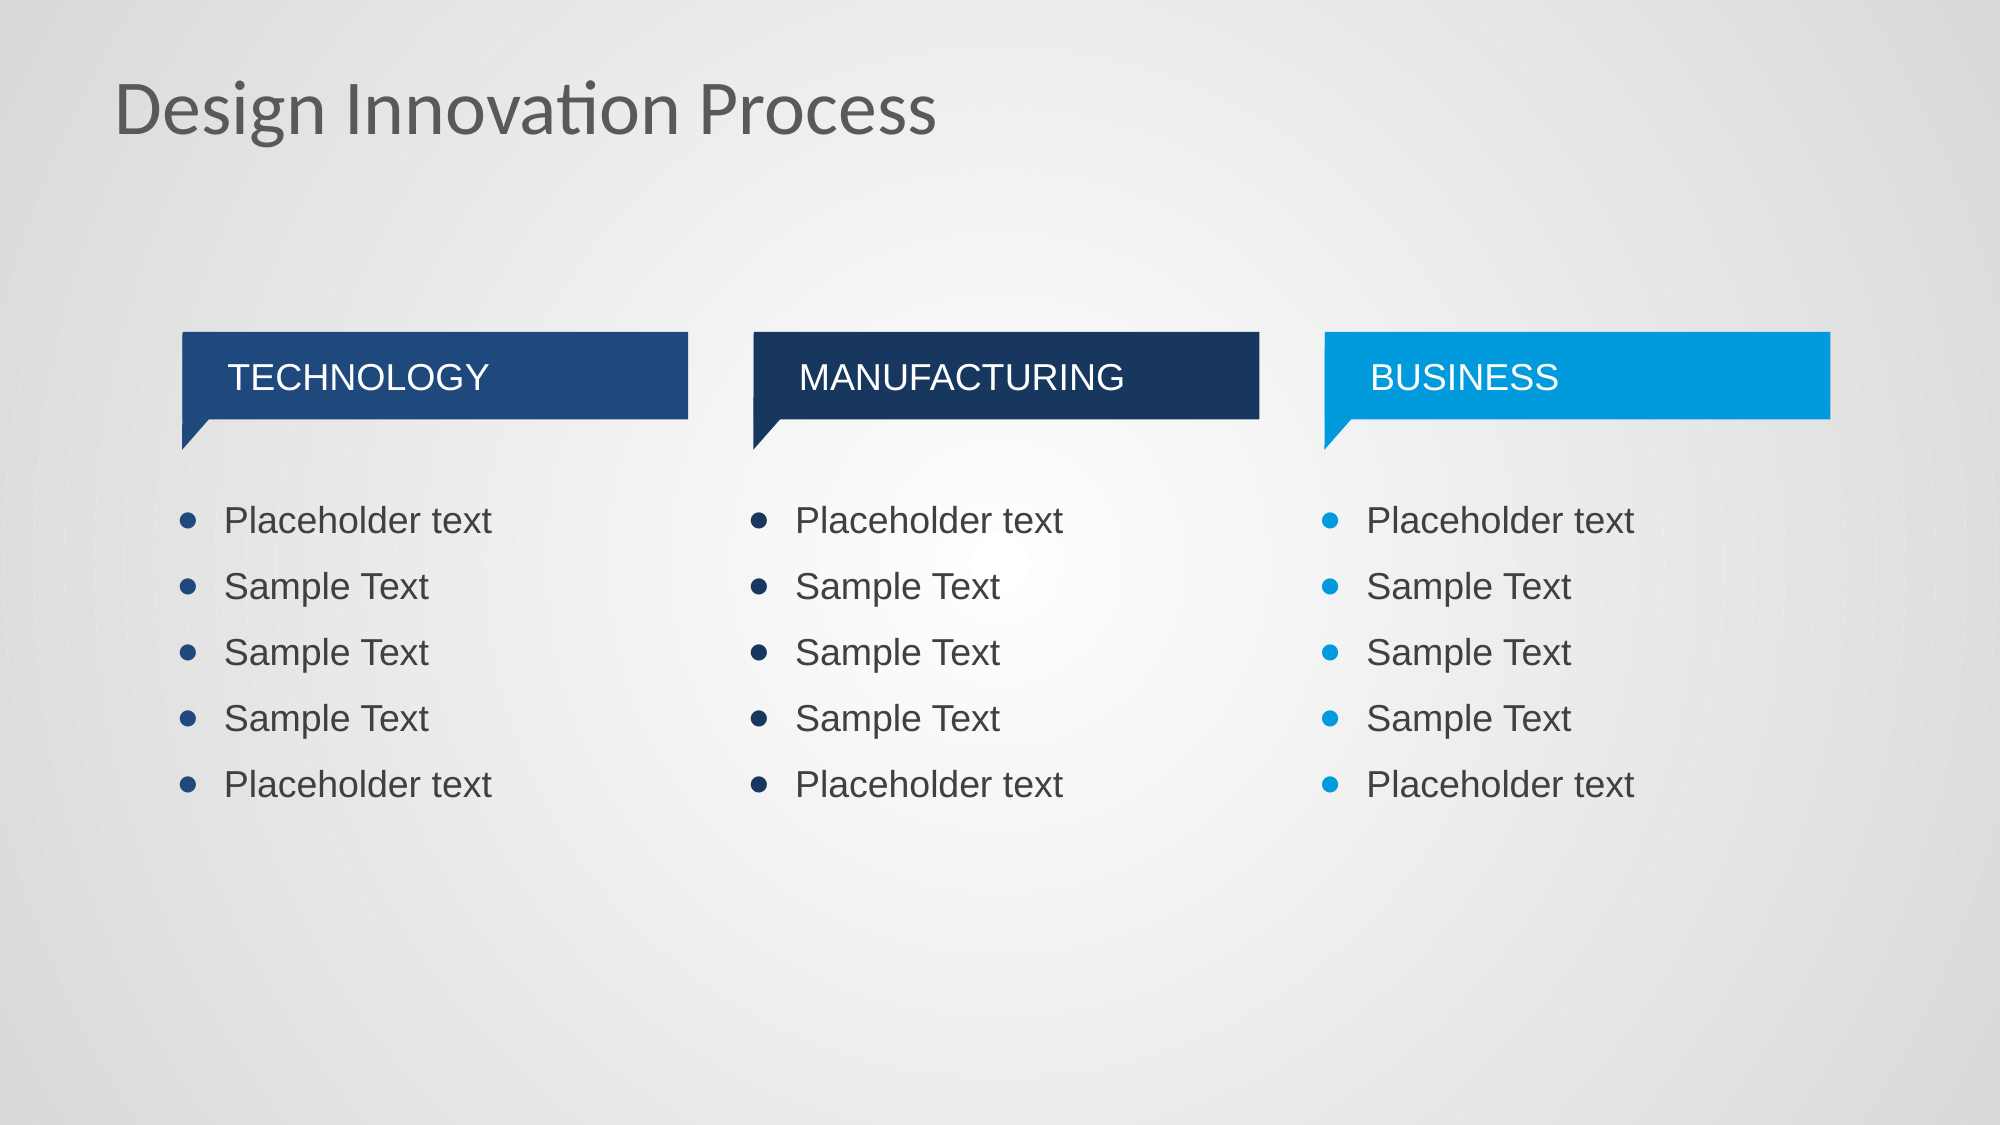

# Design Innovation Process
TECHNOLOGY

Placeholder text
Sample Text
Sample Text
Sample Text
Placeholder text
MANUFACTURING

Placeholder text
Sample Text
Sample Text
Sample Text
Placeholder text
BUSINESS

Placeholder text
Sample Text
Sample Text
Sample Text
Placeholder text